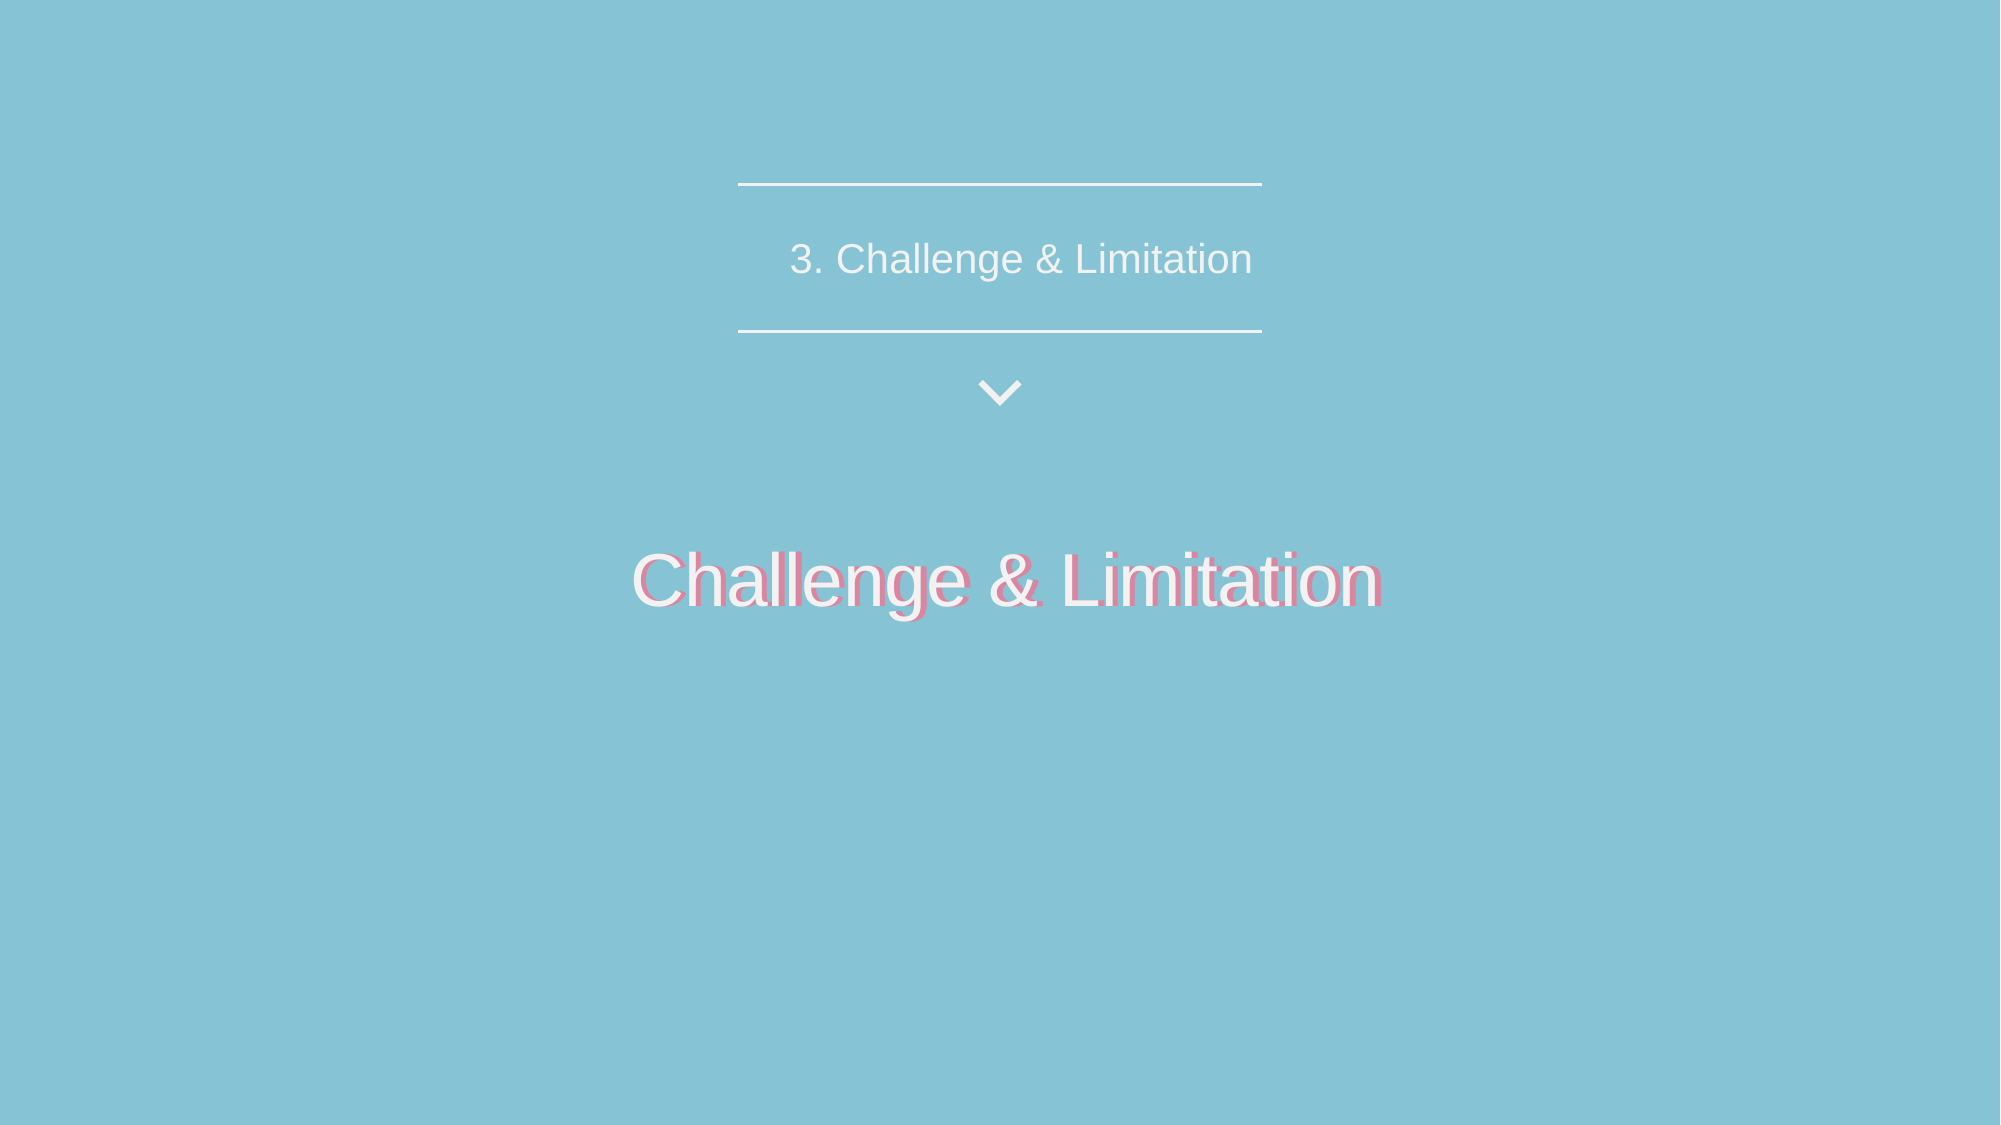

3. Challenge & Limitation

Challenge & Limitation
Challenge & Limitation